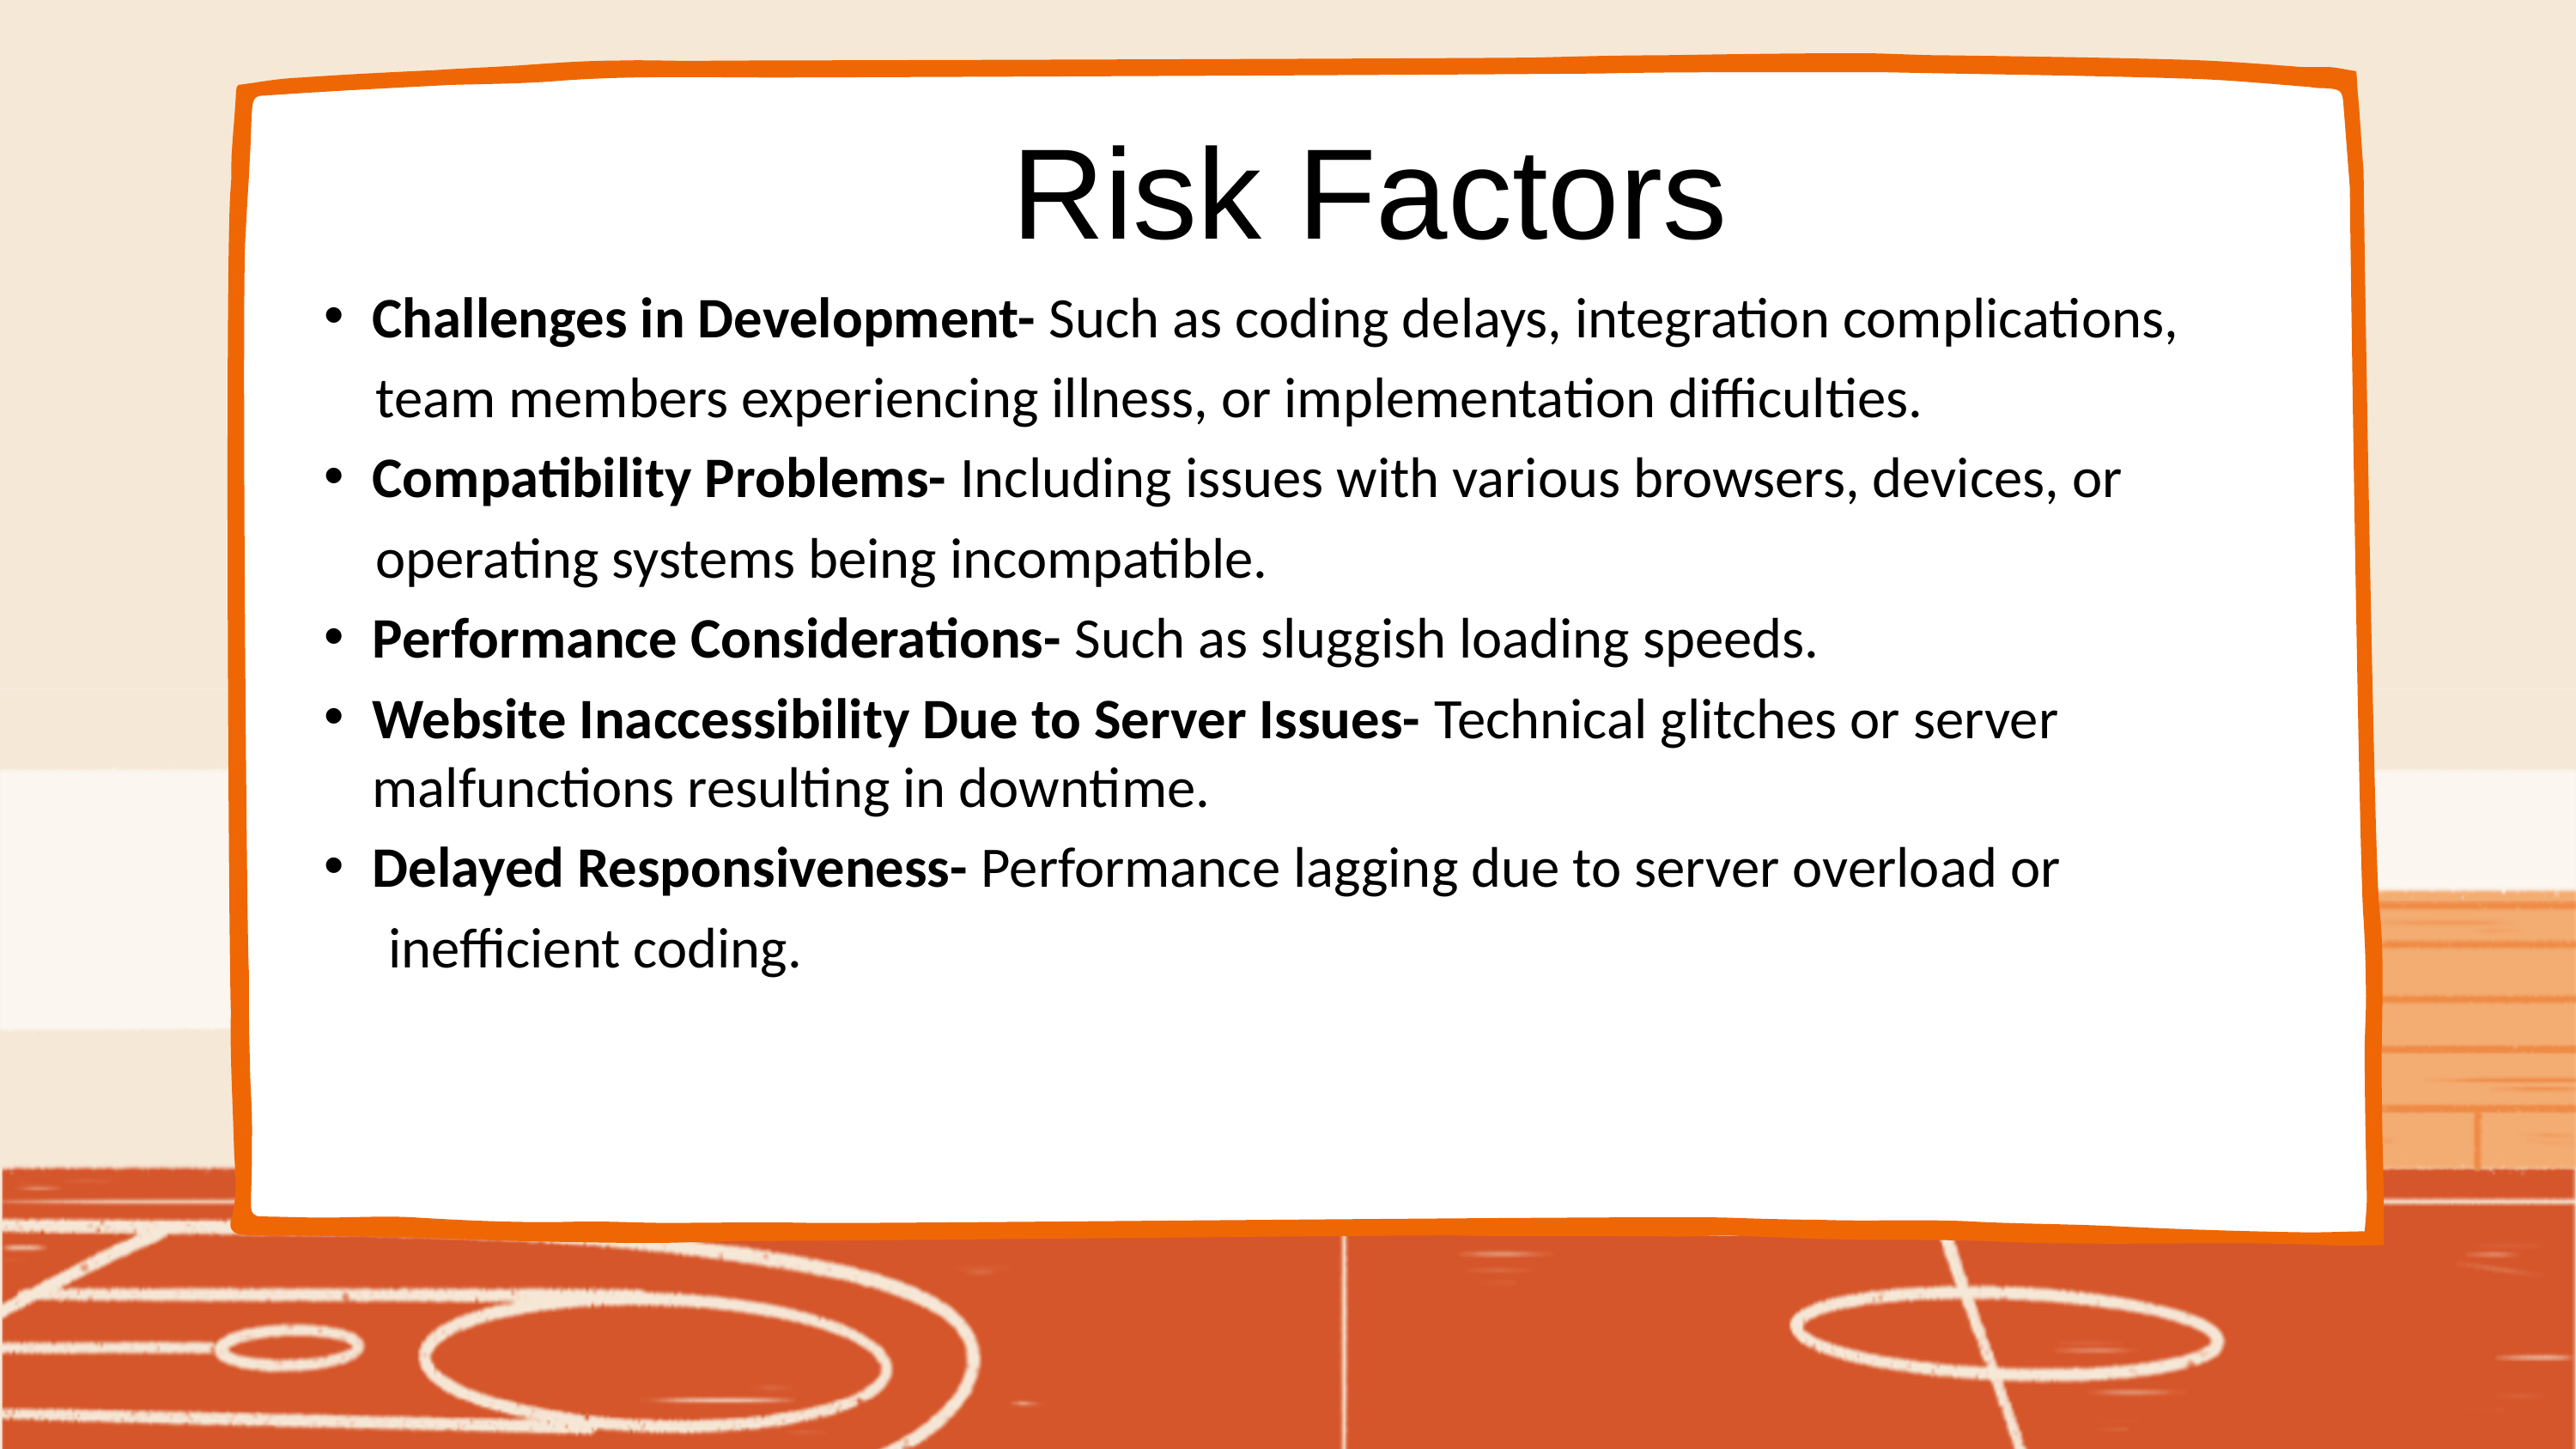

Risk Factors
Challenges in Development- Such as coding delays, integration complications,
    team members experiencing illness, or implementation difficulties.
Compatibility Problems- Including issues with various browsers, devices, or
    operating systems being incompatible.
Performance Considerations- Such as sluggish loading speeds.
Website Inaccessibility Due to Server Issues- Technical glitches or server malfunctions resulting in downtime.
Delayed Responsiveness- Performance lagging due to server overload or
     inefficient coding.